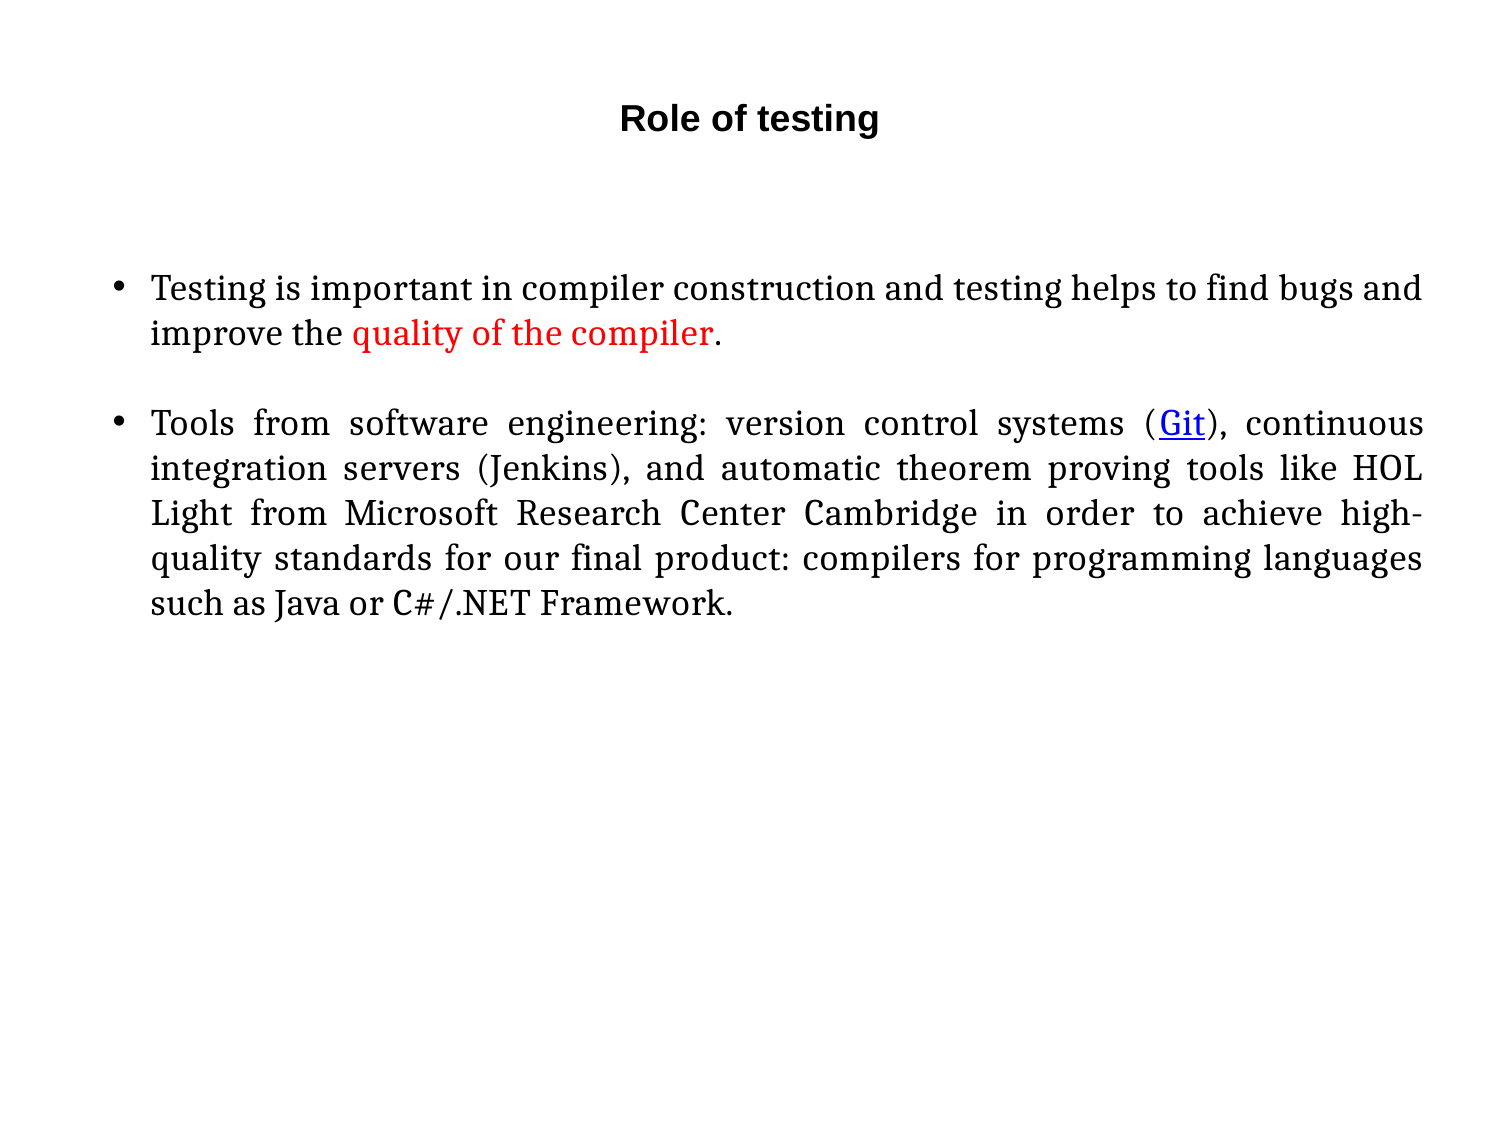

# Role of testing
Testing is important in compiler construction and testing helps to find bugs and improve the quality of the compiler.

Tools from software engineering: version control systems (Git), continuous integration servers (Jenkins), and automatic theorem proving tools like HOL Light from Microsoft Research Center Cambridge in order to achieve high-quality standards for our final product: compilers for programming languages such as Java or C#/.NET Framework.